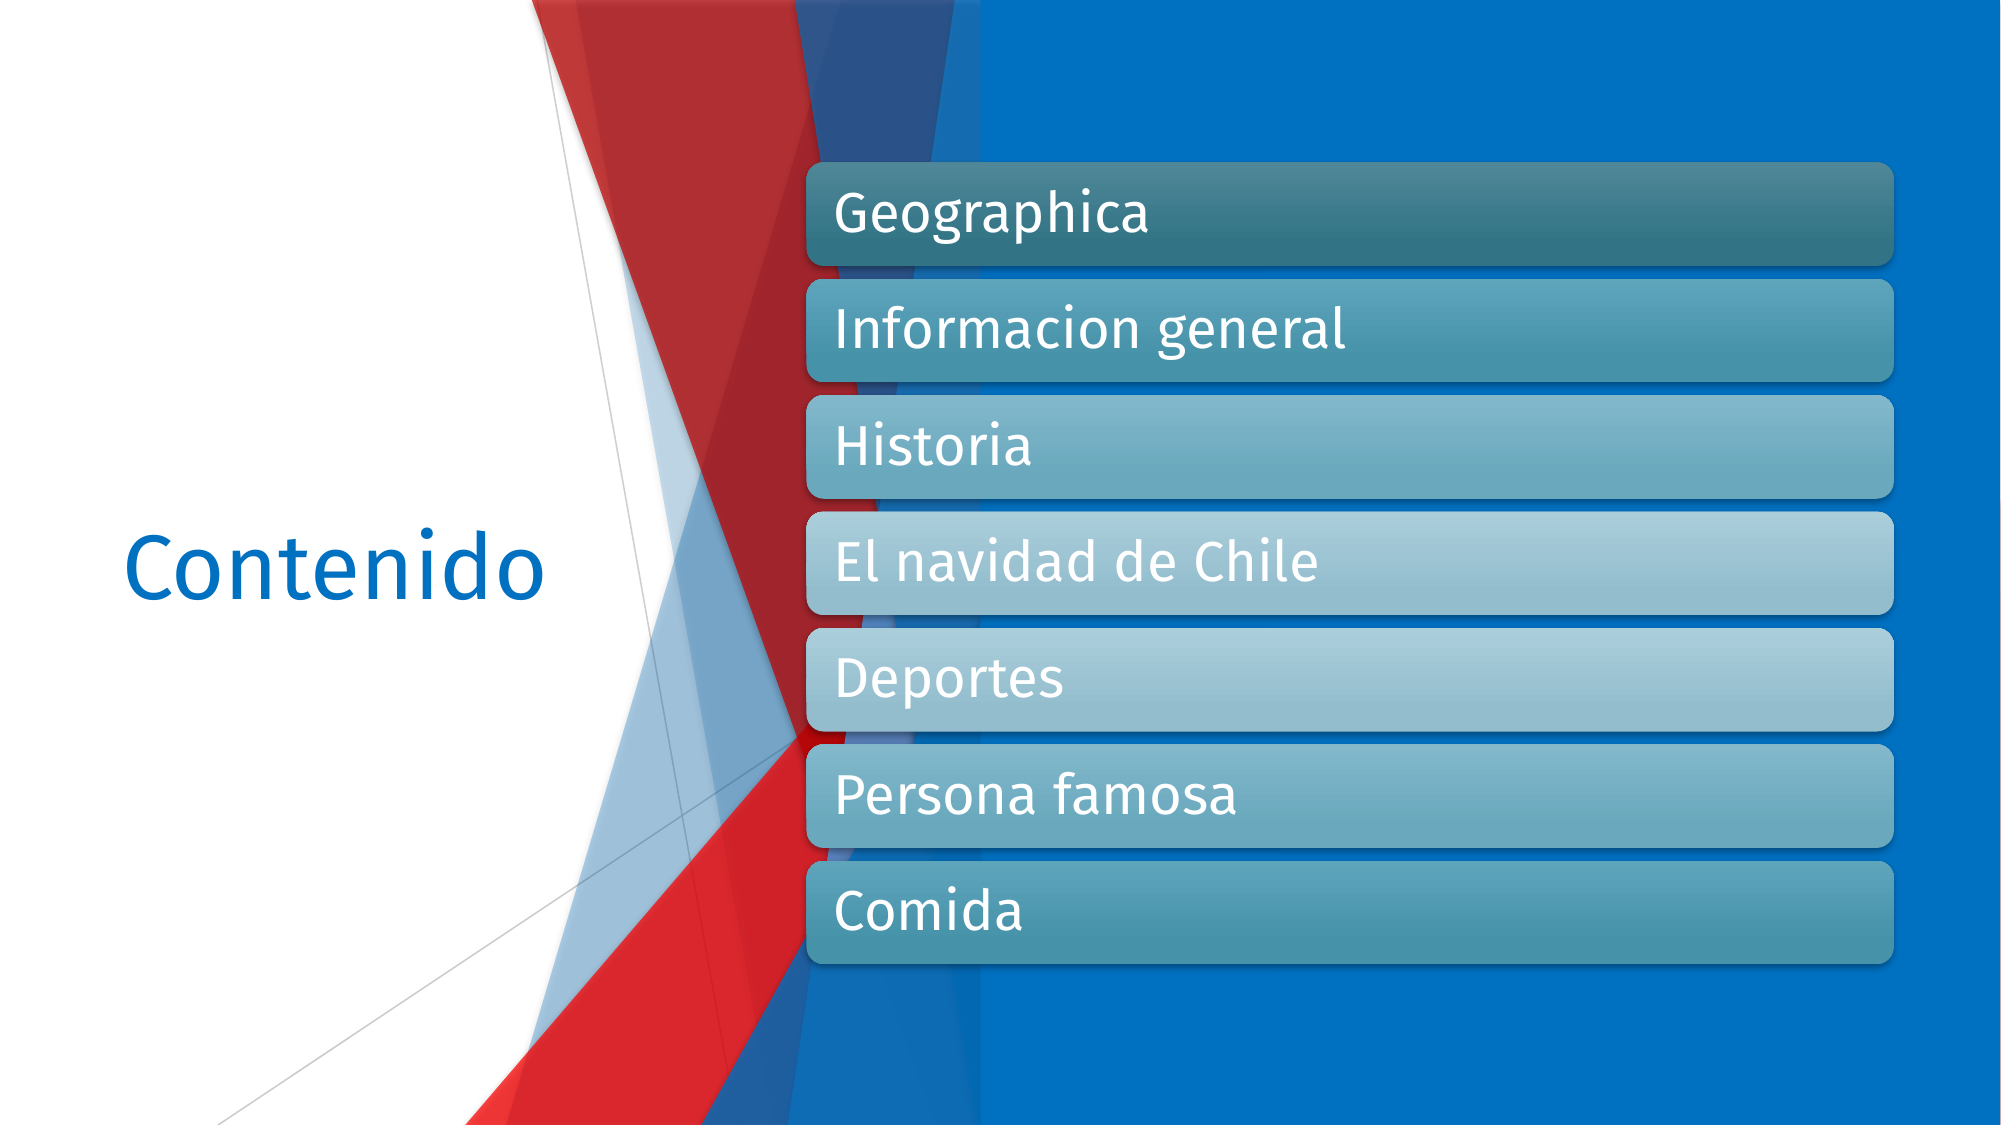

Geographica
Informacion general
Historia
El navidad de Chile
Deportes
Persona famosa
Comida
# Contenido